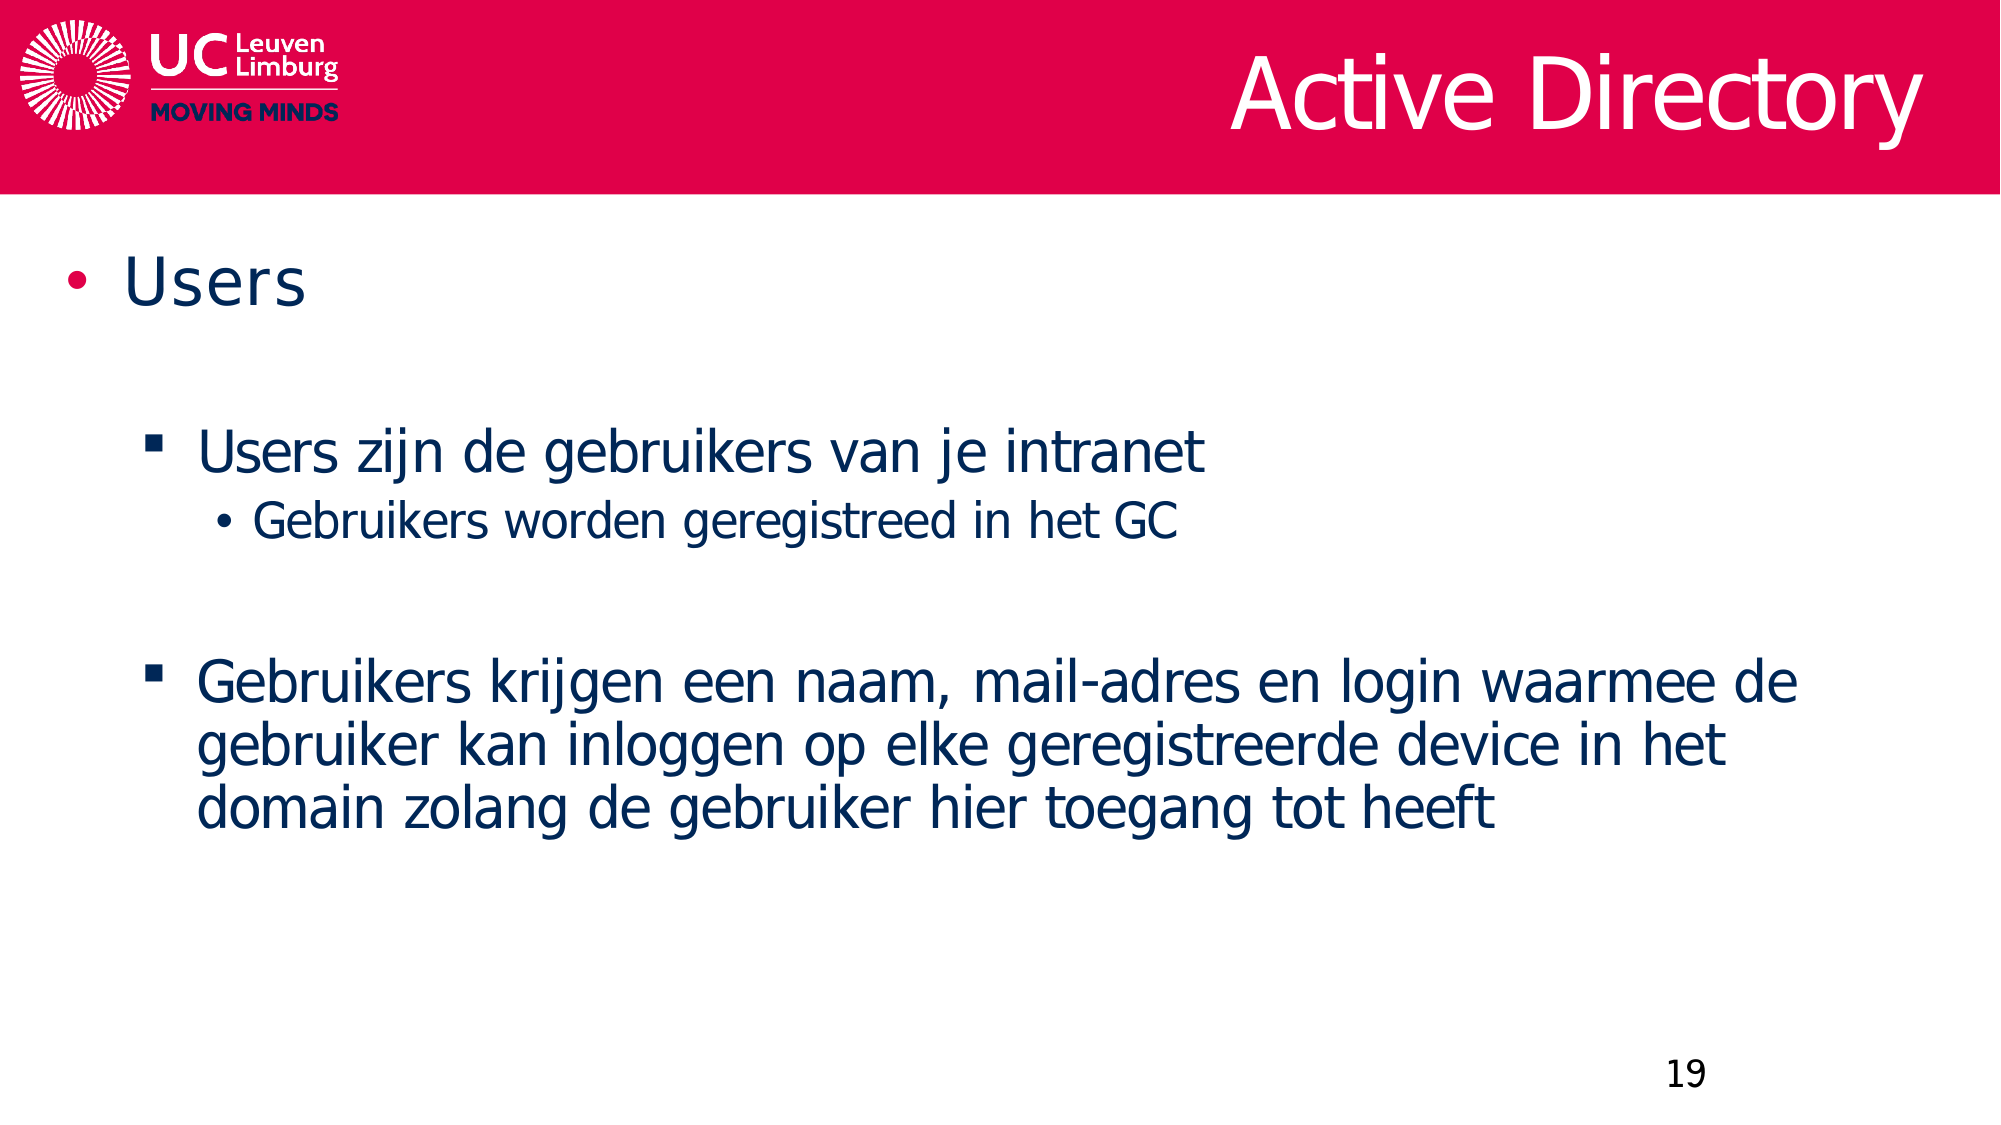

# Active Directory
Users

Users zijn de gebruikers van je intranet
Gebruikers worden geregistreed in het GC

Gebruikers krijgen een naam, mail-adres en login waarmee de gebruiker kan inloggen op elke geregistreerde device in het domain zolang de gebruiker hier toegang tot heeft

19